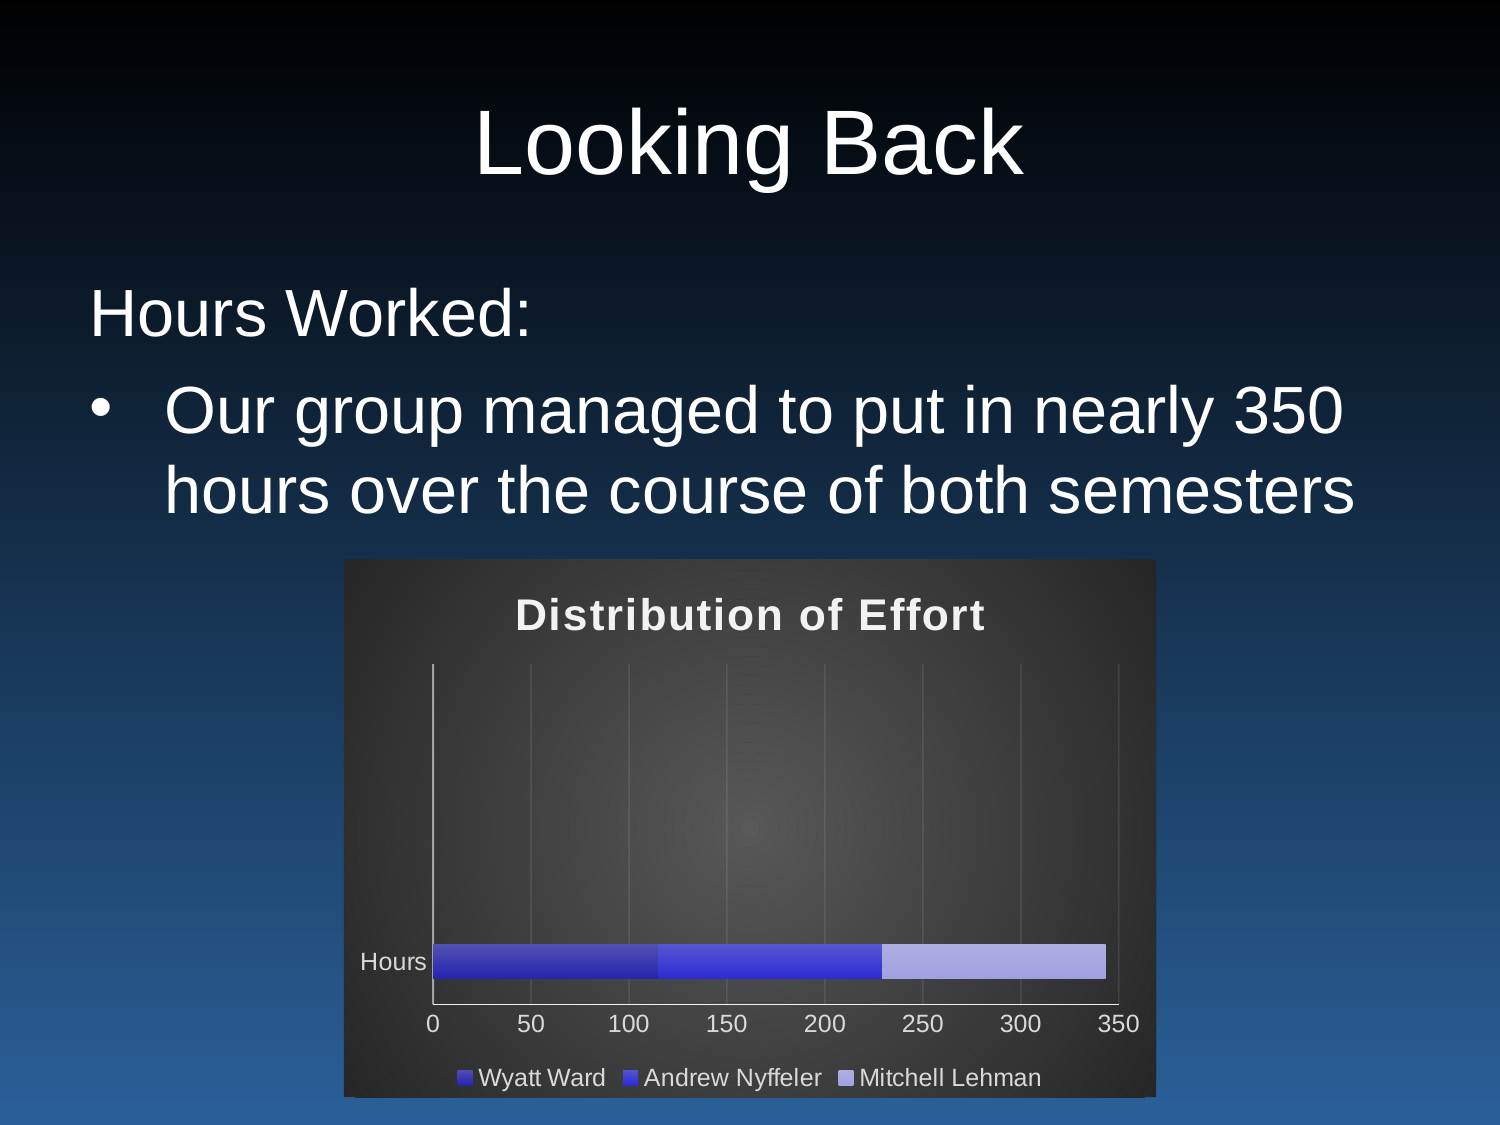

# Looking Back
Hours Worked:
Our group managed to put in nearly 350 hours over the course of both semesters

### Chart: Distribution of Effort

| Category | Wyatt Ward | Andrew Nyffeler | Mitchell Lehman |
|---|---|---|---|
| Hours | 115.0 | 114.25 | 114.0 |